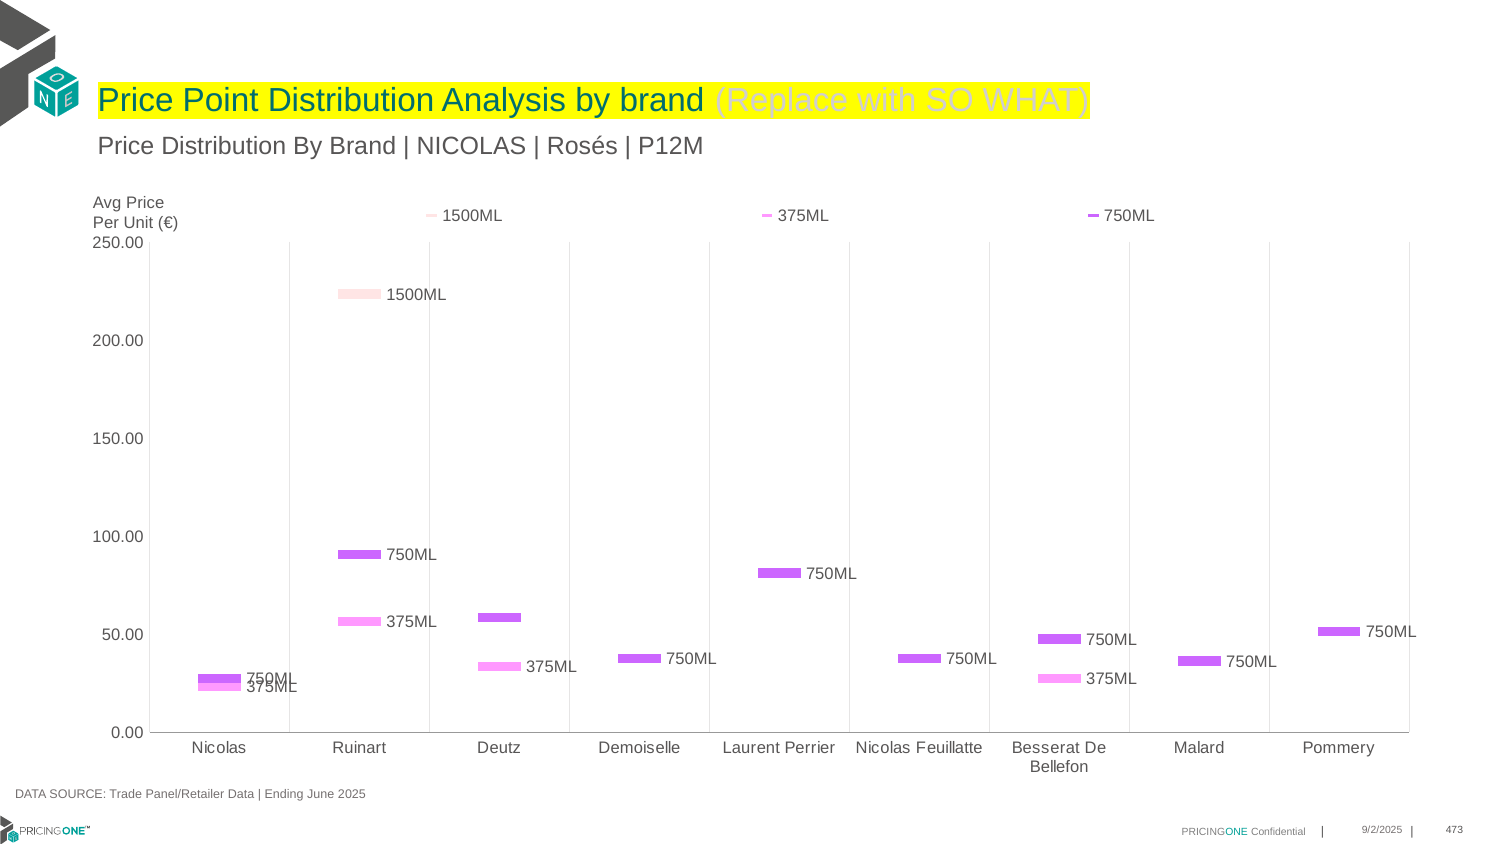

# Price Point Distribution Analysis by brand (Replace with SO WHAT)
Price Distribution By Brand | NICOLAS | Rosés | P12M

### Chart

| Category | 1500ML | 375ML | 750ML |
|---|---|---|---|
| Nicolas | None | 23.4235 | 27.3608 |
| Ruinart | 223.4519 | 56.5192 | 90.6029 |
| Deutz | None | 33.53 | 58.5594 |
| Demoiselle | None | None | 37.5979 |
| Laurent Perrier | None | None | 81.1616 |
| Nicolas Feuillatte | None | None | 37.7903 |
| Besserat De Bellefon | None | 27.334 | 47.5696 |
| Malard | None | None | 36.3018 |
| Pommery | None | None | 51.4097 |
Avg Price
Per Unit (€)
DATA SOURCE: Trade Panel/Retailer Data | Ending June 2025
9/2/2025
473